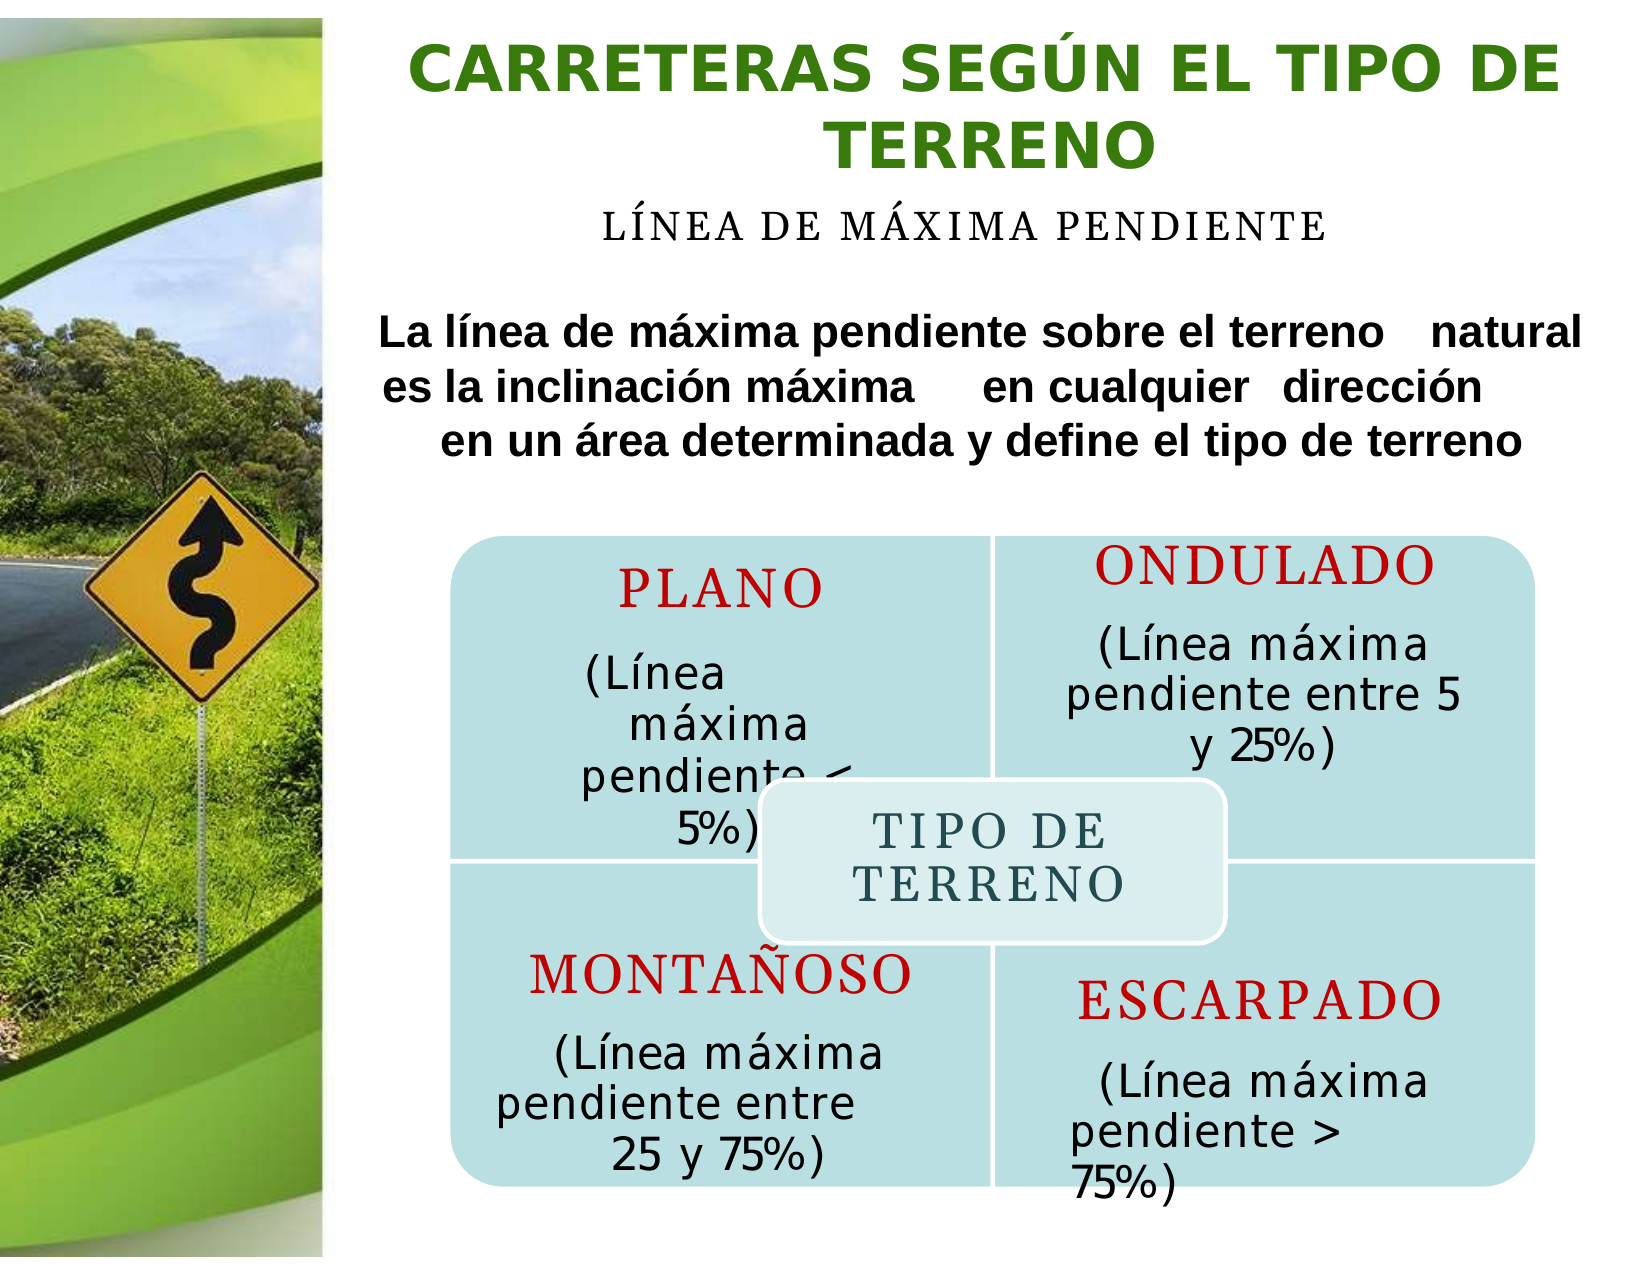

# CARRETERAS SEGÚN EL TIPO DE TERRENO
LÍNEA DE MÁXIMA PENDIENTE

La línea de máxima pendiente sobre el terreno	natural es la inclinación máxima	en cualquier	dirección	 en un área determinada y define el tipo de terreno
ONDULADO
(Línea máxima pendiente entre 5 y 25%)
PLANO
(Línea	máxima pendiente < 5%)

TIPO DE TERRENO

MONTAÑOSO
(Línea máxima pendiente entre	25 y 75%)
ESCARPADO
(Línea máxima pendiente > 75%)